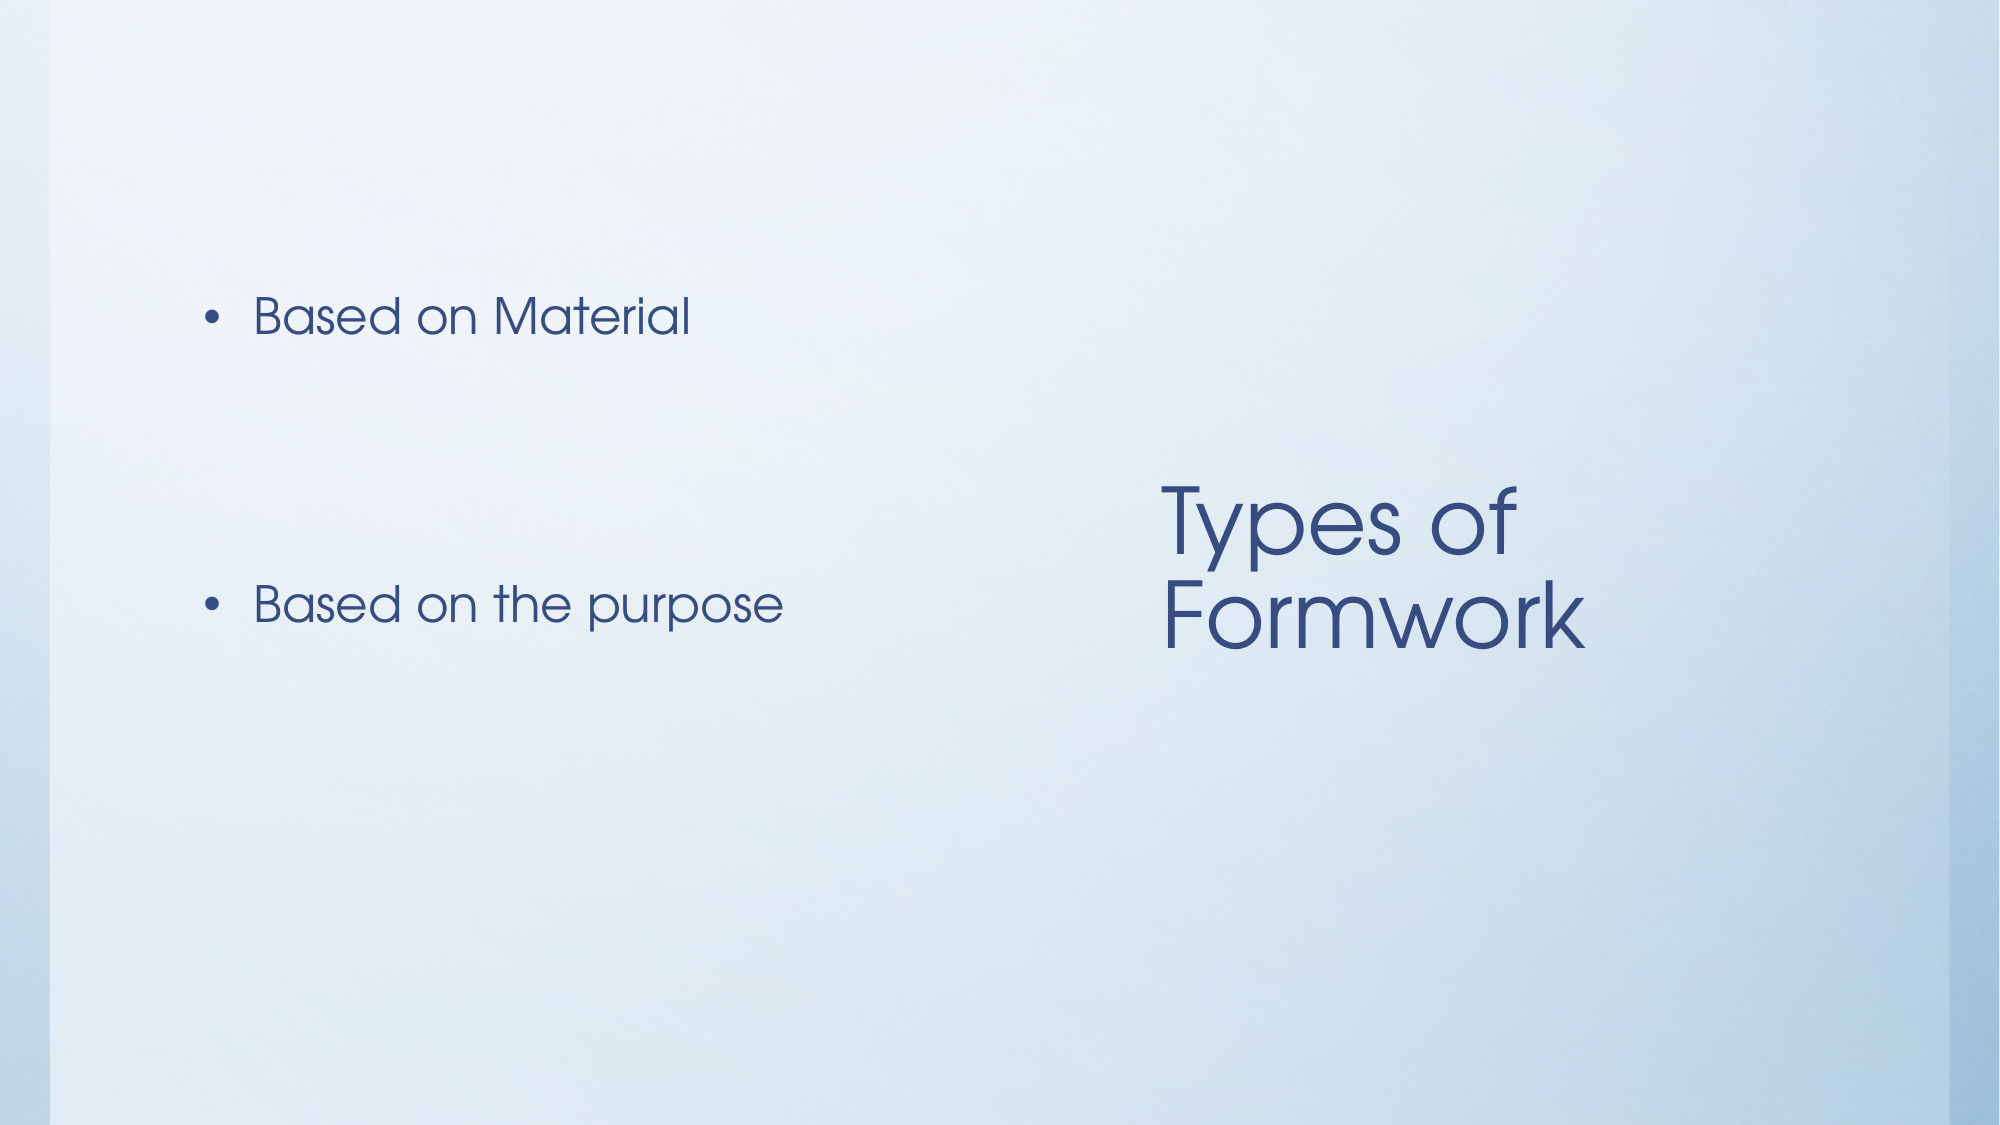

Based on Material

Based on the purpose
# Types of Formwork